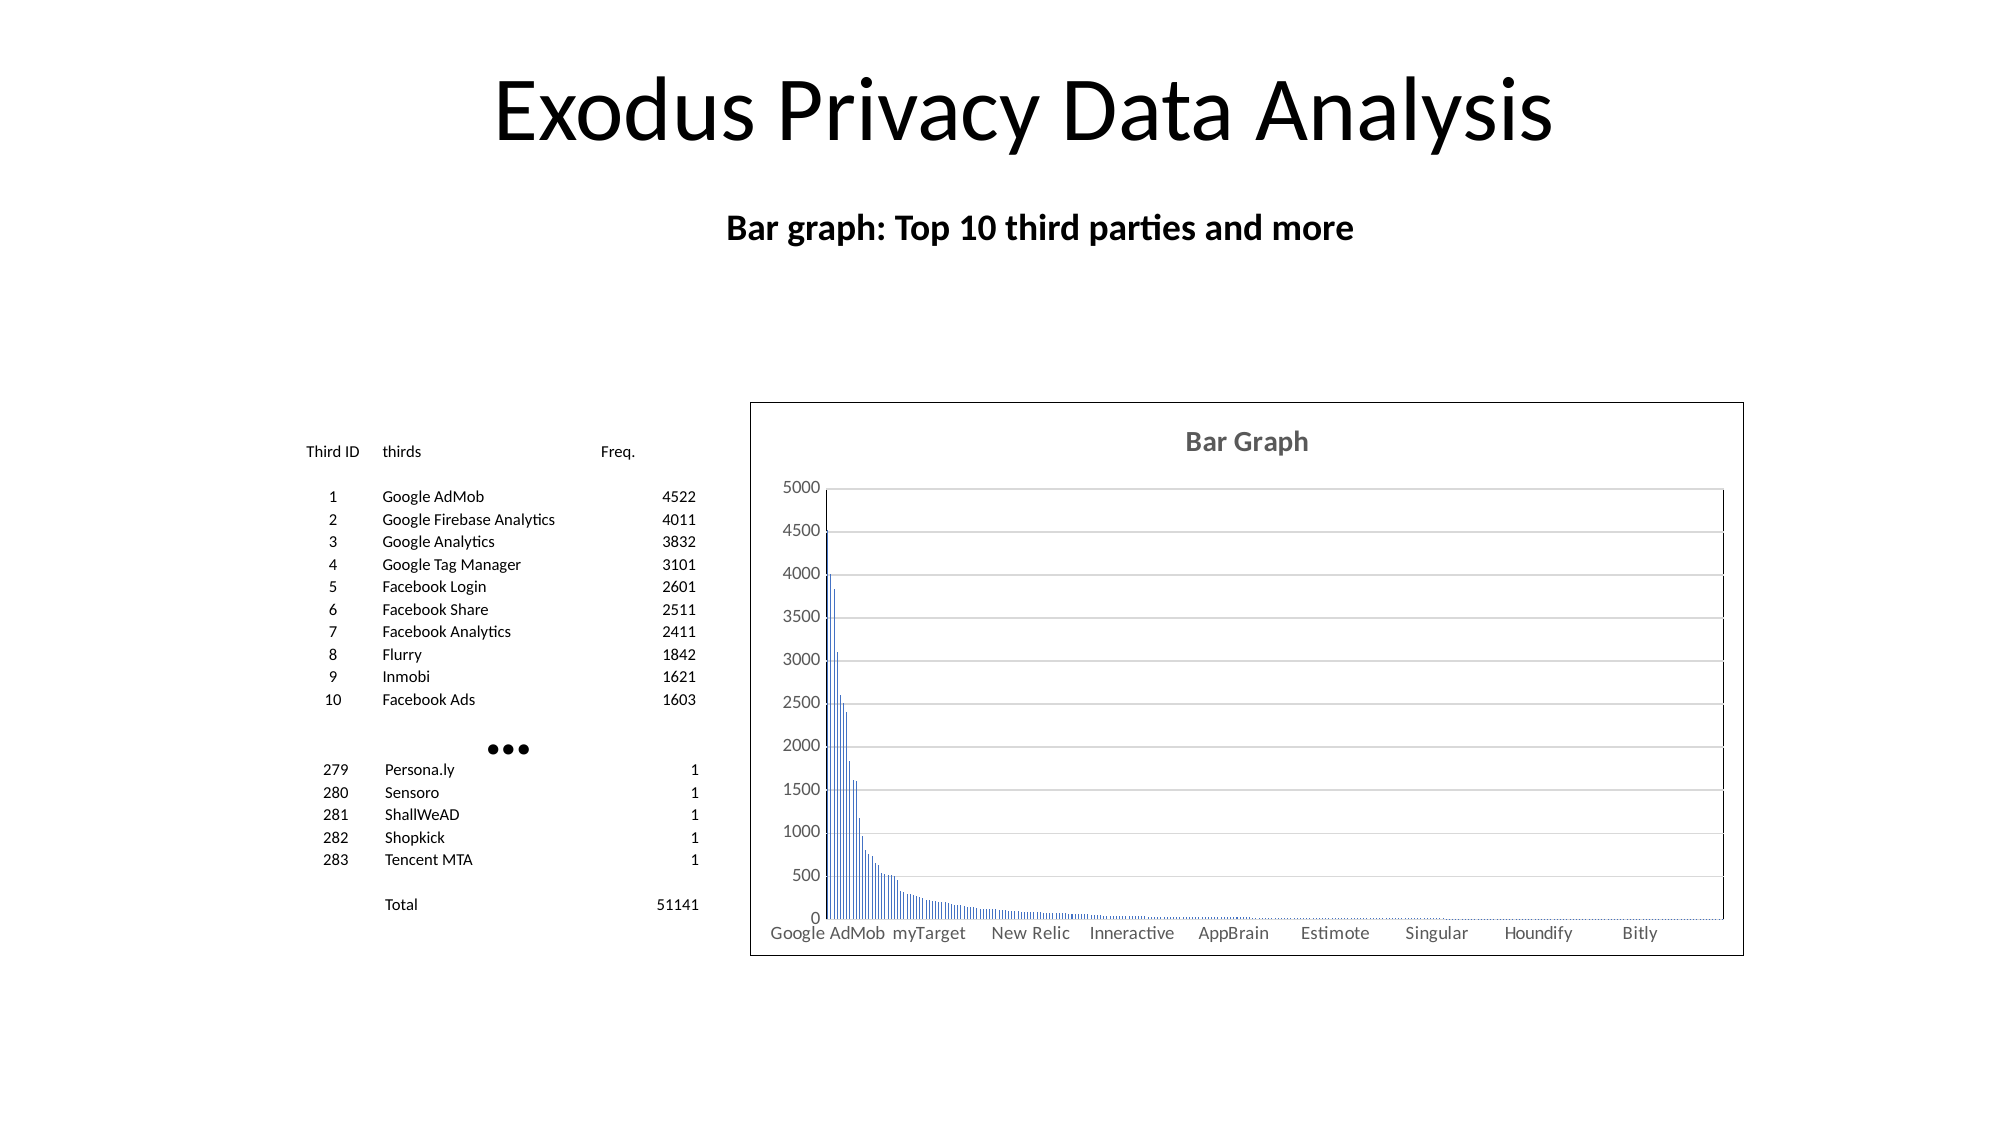

# Exodus Privacy Data Analysis
Bar graph: Top 10 third parties and more

### Chart: Bar Graph

| Category |  |
|---|---|
| Google AdMob | 4522.0 |
| Google Firebase Analytics | 4011.0 |
| Google Analytics | 3832.0 |
| Google Tag Manager | 3101.0 |
| Facebook Login | 2601.0 |
| Facebook Share | 2511.0 |
| Facebook Analytics | 2411.0 |
| Flurry | 1842.0 |
| Inmobi | 1621.0 |
| Facebook Ads | 1603.0 |
| Facebook Places | 1178.0 |
| Twitter MoPub | 963.0 |
| Unity3d Ads | 810.0 |
| AppsFlyer | 759.0 |
| AppLovin (MAX and SparkLabs) | 740.0 |
| Moat | 658.0 |
| Millennial Media | 636.0 |
| Vungle | 541.0 |
| ChartBoost | 523.0 |
| MixPanel | 515.0 |
| AdColony | 512.0 |
| Adjust | 500.0 |
| HockeyApp | 452.0 |
| Integral Ad Science | 324.0 |
| Google CrashLytics | 318.0 |
| Amazon Advertisement | 299.0 |
| AltBeacon | 294.0 |
| Tapjoy | 289.0 |
| OneSignal | 272.0 |
| Demdex | 262.0 |
| Branch | 252.0 |
| ironSource | 231.0 |
| myTarget | 221.0 |
| ATInternet | 212.0 |
| ComScore | 212.0 |
| Ogury Presage | 207.0 |
| Smart | 203.0 |
| Startapp | 199.0 |
| Audience Studio (Krux) | 194.0 |
| Mobvista | 180.0 |
| Appnext | 171.0 |
| MAdvertise | 164.0 |
| Tune | 164.0 |
| Localytics | 156.0 |
| AppMetrica | 149.0 |
| Nexage | 146.0 |
| Amplitude | 140.0 |
| Ad4Screen | 134.0 |
| Amazon Analytics (Amazon insights) | 126.0 |
| Duapps | 124.0 |
| Batch | 123.0 |
| Yandex Ad | 123.0 |
| Urbanairship | 120.0 |
| Braze (formerly Appboy) | 116.0 |
| Umeng Analytics | 112.0 |
| Cheetah Ads | 105.0 |
| Lisnr | 105.0 |
| Fyber | 103.0 |
| Apteligent by VMWare (formerly Critte.. | 101.0 |
| Smaato | 101.0 |
| Omniture | 99.0 |
| HyprMX | 91.0 |
| Google Analytics Plugin (Cordova) | 90.0 |
| Bugly | 85.0 |
| New Relic | 84.0 |
| HelpShift | 83.0 |
| Mapbox | 83.0 |
| Alphonso | 81.0 |
| Appodeal | 80.0 |
| Pushwoosh | 80.0 |
| AppNexus | 78.0 |
| Gimbal | 78.0 |
| NativeX | 78.0 |
| Segment | 73.0 |
| AerServ | 70.0 |
| MobFox | 70.0 |
| AccountKit | 67.0 |
| Bugsnag | 63.0 |
| Brightcove | 62.0 |
| LeanPlum | 62.0 |
| Yinzcam Sobek | 62.0 |
| GameAnalytics | 58.0 |
| OutBrain | 57.0 |
| PubNative | 56.0 |
| Splunk MINT | 56.0 |
| Heyzap (bought by Fyber) | 53.0 |
| Kochava | 52.0 |
| AppSee | 44.0 |
| Mobile Engagement | 44.0 |
| Apptimize | 43.0 |
| Quantcast | 43.0 |
| Cloudmobi | 41.0 |
| Radius Networks | 41.0 |
| Receptiv (formerly Mediabrix) | 41.0 |
| Swrve | 39.0 |
| Teemo | 39.0 |
| Inneractive | 38.0 |
| FreeWheel | 35.0 |
| INFOnline | 35.0 |
| Matomo (Piwik) | 35.0 |
| Apptentive | 34.0 |
| AdBuddiz | 33.0 |
| AppMonet | 33.0 |
| Conviva | 33.0 |
| Retency | 33.0 |
| Tencent Stats | 33.0 |
| Appcelerator Analytics | 32.0 |
| Glispa Connect (Formerly Avocarrot) | 31.0 |
| Instabug | 31.0 |
| Optimizely | 31.0 |
| TagCommander (Commanders Act.) | 31.0 |
| Tealium | 31.0 |
| Baidu Location | 30.0 |
| Cuebiq | 30.0 |
| JW Player | 30.0 |
| Gigya | 29.0 |
| Revmob | 29.0 |
| Teads | 29.0 |
| Ooyala | 28.0 |
| Supersonic Ads | 28.0 |
| Facebook Notifications | 27.0 |
| Mozilla Telemetry | 27.0 |
| Nielsen | 27.0 |
| Altamob | 26.0 |
| Pusher | 26.0 |
| Soomla | 26.0 |
| YuMe | 25.0 |
| Adincube | 24.0 |
| AppBrain | 24.0 |
| MobPower | 23.0 |
| Tapstream | 23.0 |
| BlueKai (acquired by Oracle) | 22.0 |
| Singlespot | 22.0 |
| Tenjin | 22.0 |
| IQzone | 21.0 |
| Taboola | 21.0 |
| Appdynamics | 20.0 |
| Auditude | 20.0 |
| Baidu Mobile Stat | 20.0 |
| Rubicon Project | 20.0 |
| myTracker | 20.0 |
| TNK Factory | 19.0 |
| Vectaury | 19.0 |
| Weborama | 19.0 |
| CleverTap | 18.0 |
| Countly | 18.0 |
| Roximity | 18.0 |
| Scandit | 18.0 |
| Add Apt Tr | 17.0 |
| Axonix | 17.0 |
| Chartbeat | 17.0 |
| Kiip | 17.0 |
| FidZup | 16.0 |
| Keen | 15.0 |
| PubMatic | 15.0 |
| Webtrends | 15.0 |
| Widespace | 15.0 |
| mParticle | 15.0 |
| Adbrix | 14.0 |
| Apsalar | 14.0 |
| Estimote | 14.0 |
| ExactTarget | 14.0 |
| Gemius HeatMap | 14.0 |
| In Loco | 14.0 |
| OpenX | 14.0 |
| PingStart | 14.0 |
| Upsight | 14.0 |
| deltaDNA | 14.0 |
| Aurora Mobile JPush | 13.0 |
| Fyber SponsorPay | 13.0 |
| Loggly | 13.0 |
| Microsoft Visual Studio App Center An.. | 13.0 |
| Pilgrim by Foursquare | 13.0 |
| Schibsted | 13.0 |
| TalkingData | 13.0 |
| Verve | 13.0 |
| Baidu Map | 12.0 |
| Bugfender | 12.0 |
| MDOTM | 12.0 |
| Metrics | 12.0 |
| Pollfish | 12.0 |
| Snowplow | 12.0 |
| Umeng Feedback | 12.0 |
| nend | 12.0 |
| Backelite | 11.0 |
| Cauly | 11.0 |
| Dynatrace | 11.0 |
| Fiksu | 11.0 |
| FollowAnalytics | 11.0 |
| Ligatus | 11.0 |
| Lotame | 11.0 |
| Salesforce Marketing Cloud | 11.0 |
| Singular | 11.0 |
| Sync2Ad | 11.0 |
| Twine Data | 11.0 |
| Eulerian | 10.0 |
| Microsoft Visual Studio App Center Cr.. | 10.0 |
| Tapdaq | 10.0 |
| AdsWizz | 9.0 |
| Areametrics | 9.0 |
| Carnival | 9.0 |
| Kontakt | 9.0 |
| Signal360 | 9.0 |
| BeaconsInSpace (Fysical) | 8.0 |
| Criteo | 8.0 |
| Moodmedia | 8.0 |
| SilverPush | 8.0 |
| Taplytics | 8.0 |
| ACRCloud | 7.0 |
| Adot | 7.0 |
| Colocator | 7.0 |
| OtherLevels | 7.0 |
| Sense360 | 7.0 |
| UXCam | 7.0 |
| AdFit (Daum) | 6.0 |
| Factual | 6.0 |
| Glympse | 6.0 |
| TeleQuid | 6.0 |
| Tencent Weiyun | 6.0 |
| Tutela | 6.0 |
| Amazon Mobile Associates | 5.0 |
| Bazaarvoice | 5.0 |
| DOV-E | 5.0 |
| Foresee | 5.0 |
| Houndify | 5.0 |
| S4M | 5.0 |
| Sensors Analytics | 5.0 |
| WeChat Location | 5.0 |
| maio by i-mobile | 5.0 |
| Alohalytics | 4.0 |
| CallDorado | 4.0 |
| Ensighten | 4.0 |
| Inrix | 4.0 |
| Locuslabs | 4.0 |
| Metaps | 4.0 |
| Placed | 4.0 |
| Tealeaf | 4.0 |
| Tinder Analytics | 4.0 |
| Uber Analytics | 4.0 |
| adPOPcorn | 4.0 |
| ADLIB | 3.0 |
| AMoAd | 3.0 |
| Baidu Mobile Ads | 3.0 |
| Display | 3.0 |
| Parse.ly | 3.0 |
| PushSpring | 3.0 |
| Repro | 3.0 |
| Wootric | 3.0 |
| YouAppi | 3.0 |
| flymob | 3.0 |
| 360Dialog | 2.0 |
| Aarki | 2.0 |
| AdAdapted | 2.0 |
| Adfurikun | 2.0 |
| Admixer | 2.0 |
| Amobee | 2.0 |
| Bitly | 2.0 |
| Bugsee | 2.0 |
| IAB Open Measurement | 2.0 |
| InMarket | 2.0 |
| Kissmetrics | 2.0 |
| MoEngage | 2.0 |
| OpenLocate | 2.0 |
| Reveal Mobile | 2.0 |
| Sentiance | 2.0 |
| Tencent Map LBS | 2.0 |
| Webtrekk | 2.0 |
| Adform | 1.0 |
| Admost | 1.0 |
| Applause | 1.0 |
| Baidu Maps | 1.0 |
| Baidu Navigation | 1.0 |
| Dynamic Yield | 1.0 |
| Emarsys Predict | 1.0 |
| Enhance | 1.0 |
| Facebook Audience | 1.0 |
| KIDOZ | 1.0 |
| Mail.ru | 1.0 |
| Persona.ly | 1.0 |
| Sensoro | 1.0 |
| ShallWeAD | 1.0 |
| Shopkick | 1.0 |
| Tencent MTA | 1.0 |
| Third ID | thirds | Freq. |
| --- | --- | --- |
|  |  |  |
| 1 | Google AdMob | 4522 |
| 2 | Google Firebase Analytics | 4011 |
| 3 | Google Analytics | 3832 |
| 4 | Google Tag Manager | 3101 |
| 5 | Facebook Login | 2601 |
| 6 | Facebook Share | 2511 |
| 7 | Facebook Analytics | 2411 |
| 8 | Flurry | 1842 |
| 9 | Inmobi | 1621 |
| 10 | Facebook Ads | 1603 |
…
| 279 | Persona.ly | 1 |
| --- | --- | --- |
| 280 | Sensoro | 1 |
| 281 | ShallWeAD | 1 |
| 282 | Shopkick | 1 |
| 283 | Tencent MTA | 1 |
|  |  |  |
|  | Total | 51141 |